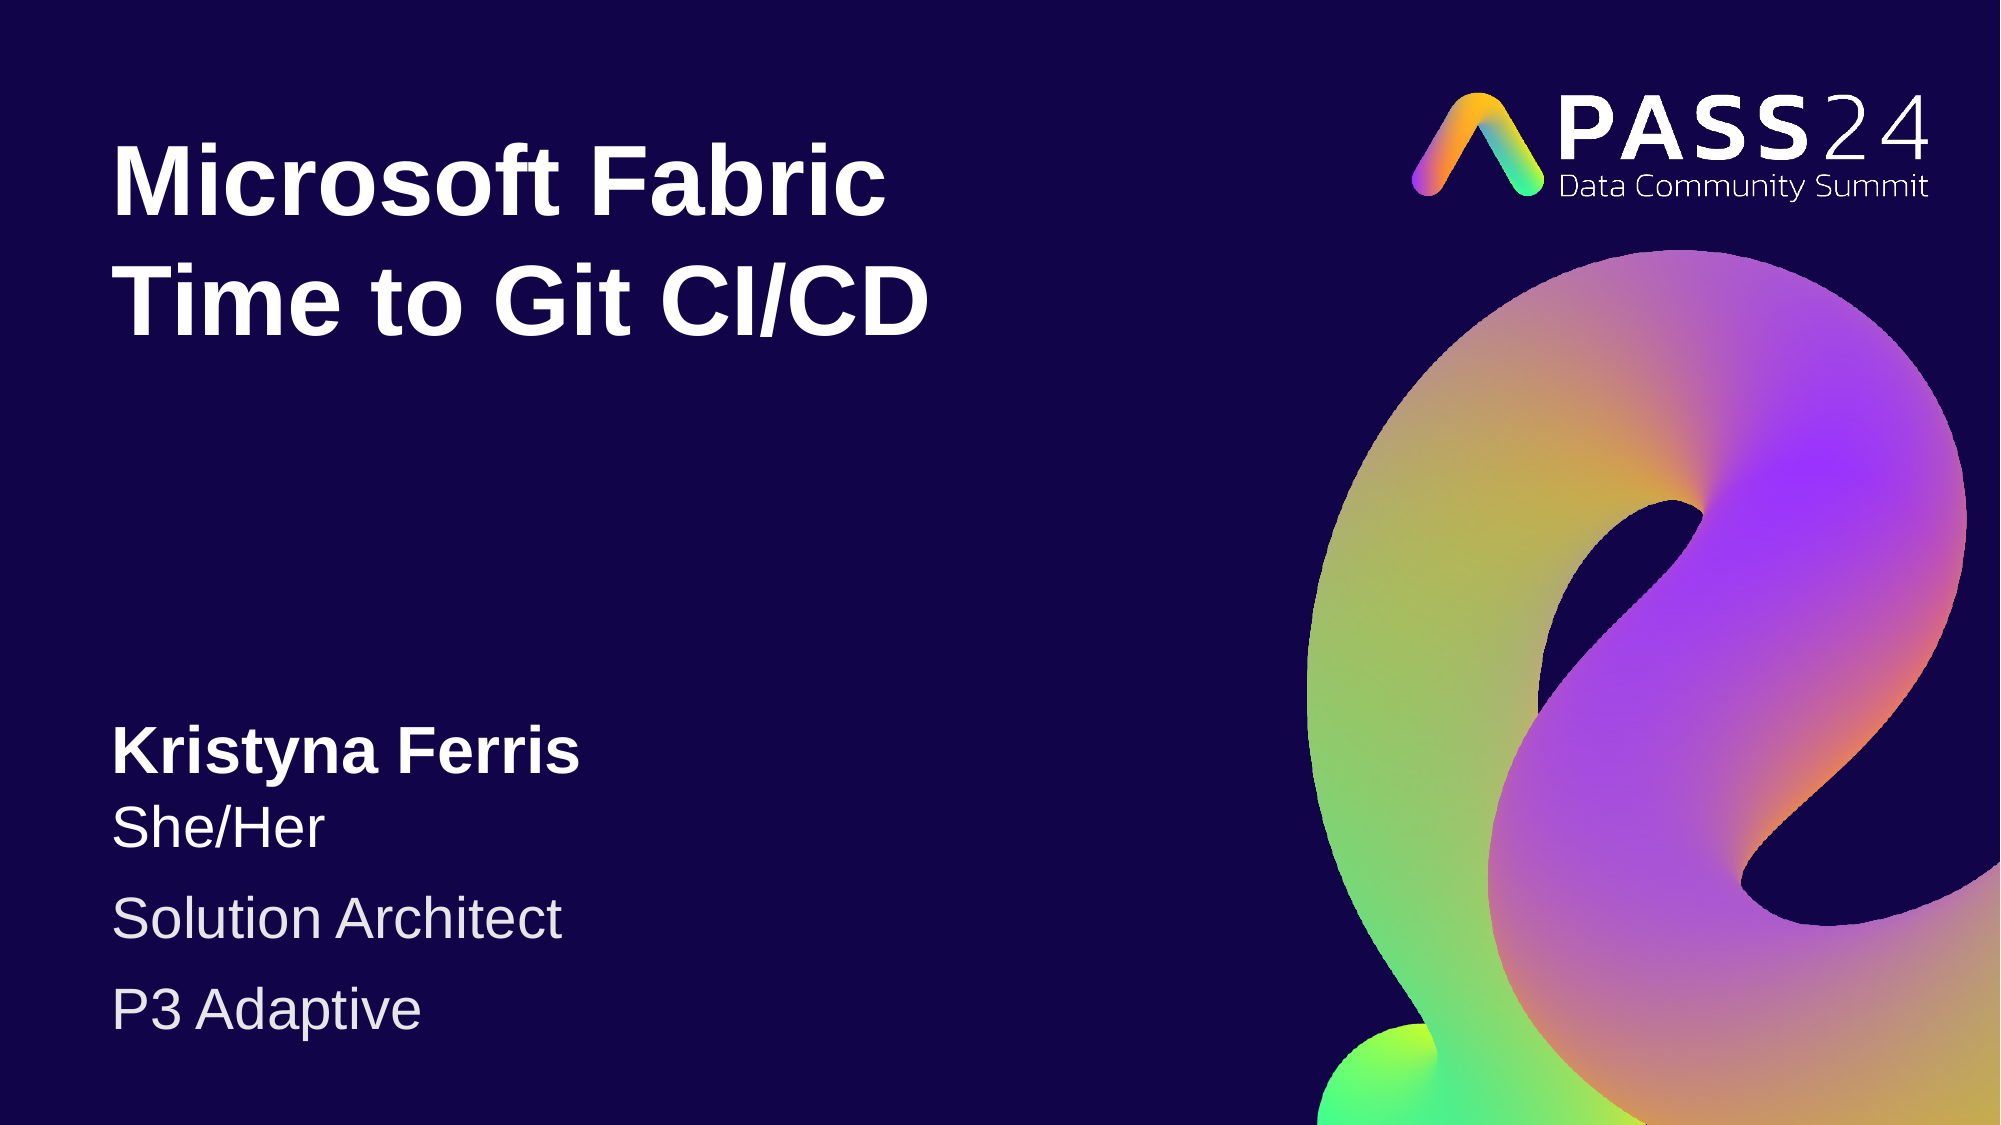

# Microsoft Fabric Time to Git CI/CD
Kristyna Ferris
She/Her
Solution Architect
P3 Adaptive